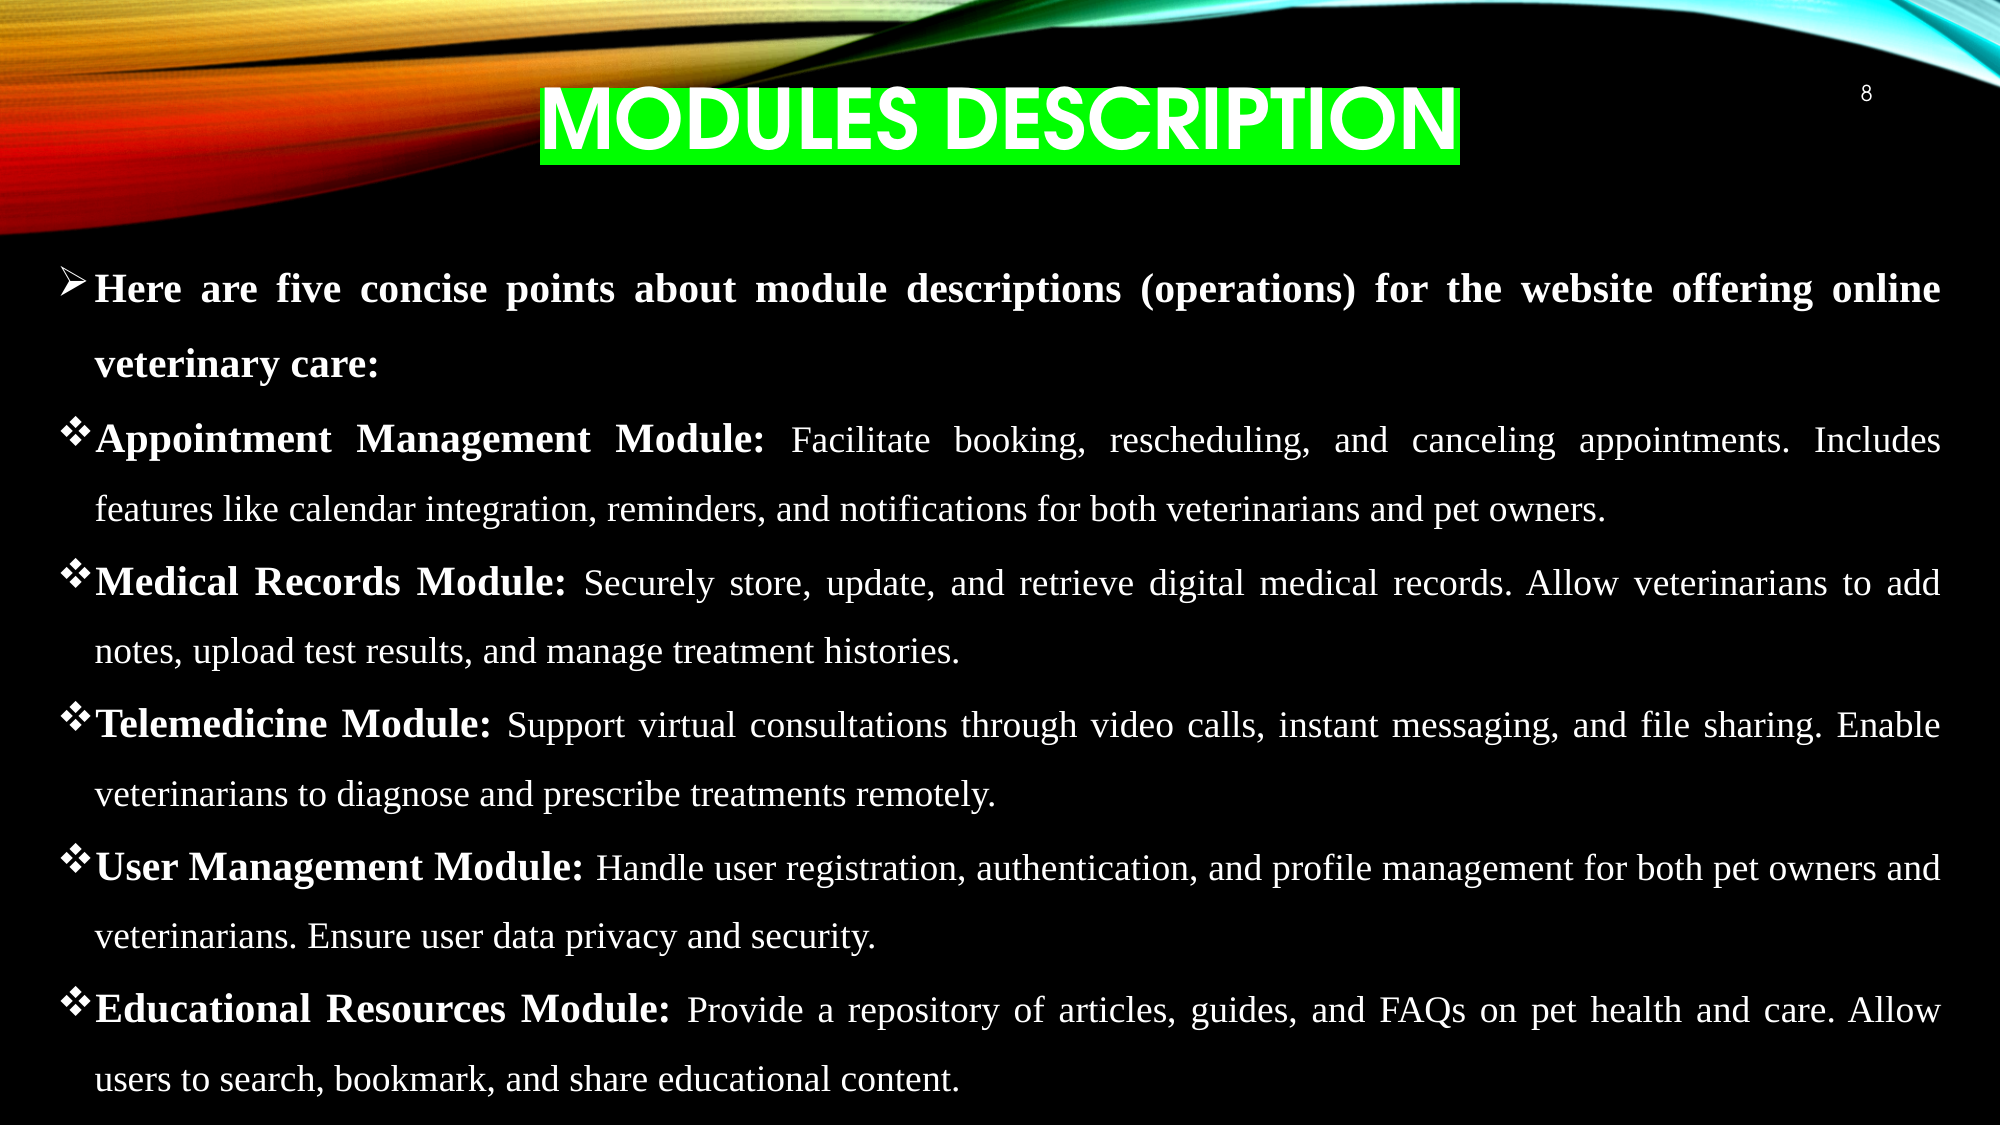

# MODULES DESCRIPTION
8
Here are five concise points about module descriptions (operations) for the website offering online veterinary care:
Appointment Management Module: Facilitate booking, rescheduling, and canceling appointments. Includes features like calendar integration, reminders, and notifications for both veterinarians and pet owners.
Medical Records Module: Securely store, update, and retrieve digital medical records. Allow veterinarians to add notes, upload test results, and manage treatment histories.
Telemedicine Module: Support virtual consultations through video calls, instant messaging, and file sharing. Enable veterinarians to diagnose and prescribe treatments remotely.
User Management Module: Handle user registration, authentication, and profile management for both pet owners and veterinarians. Ensure user data privacy and security.
Educational Resources Module: Provide a repository of articles, guides, and FAQs on pet health and care. Allow users to search, bookmark, and share educational content.